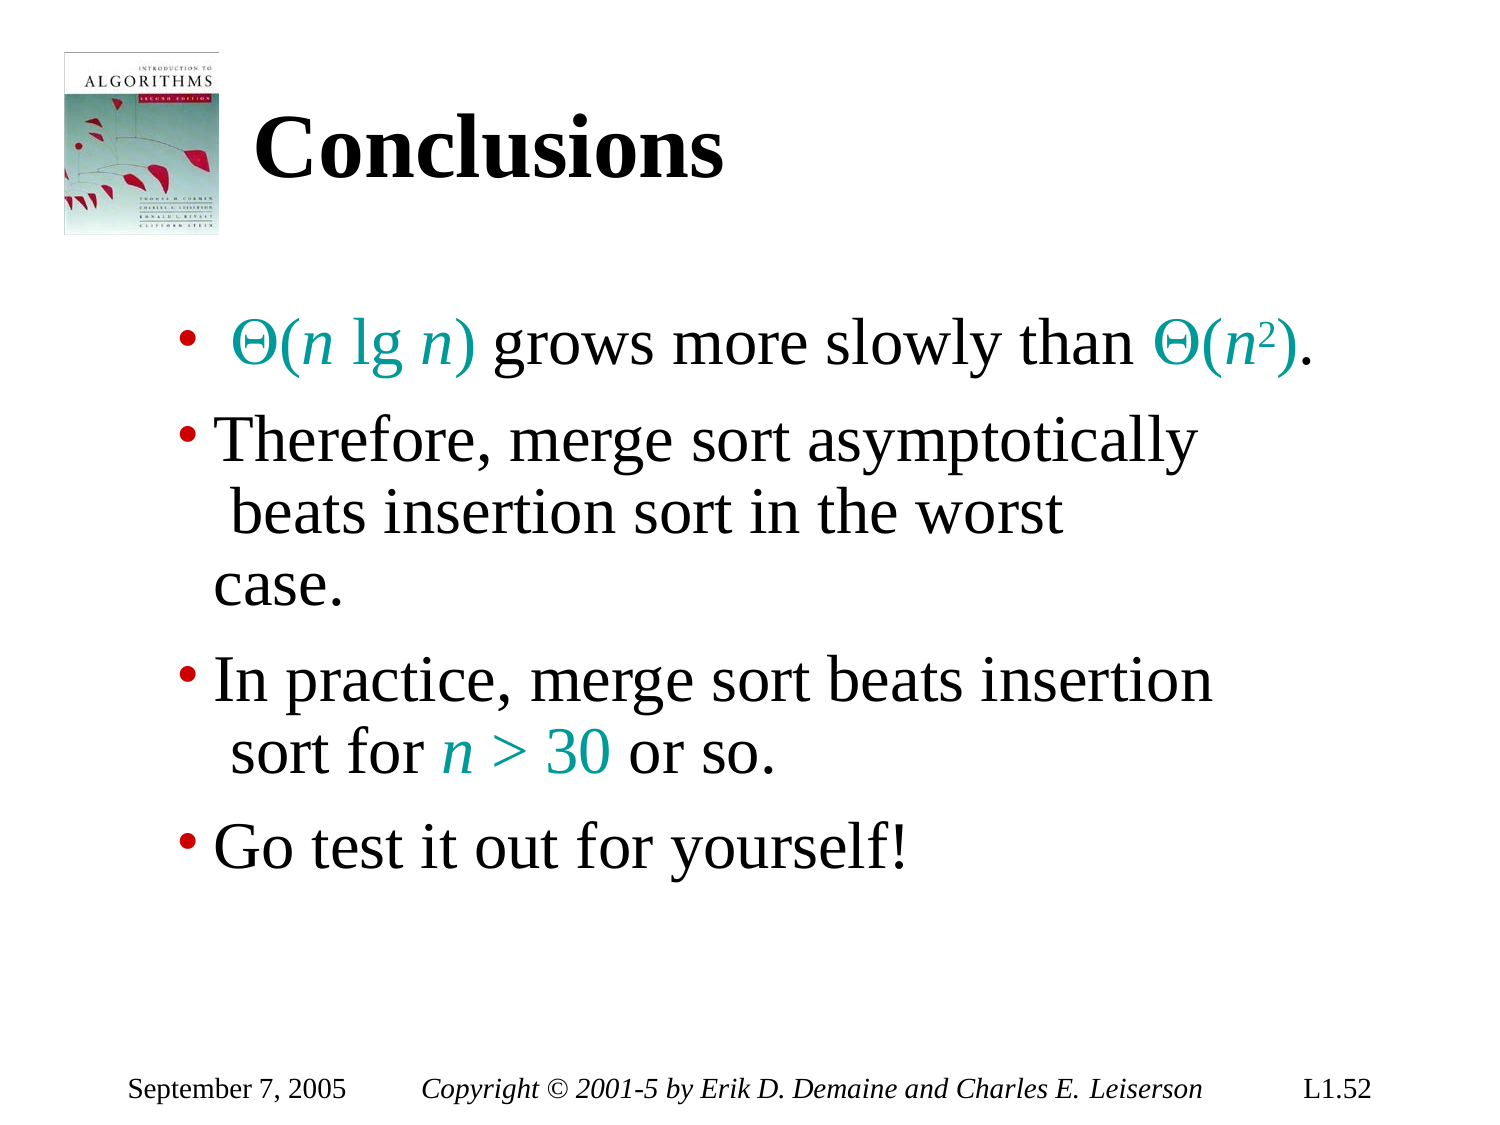

# Conclusions
Θ(n lg n) grows more slowly than Θ(n2).
Therefore, merge sort asymptotically  beats insertion sort in the worst case.
In practice, merge sort beats insertion  sort for n > 30 or so.
Go test it out for yourself!
September 7, 2005
Copyright © 2001-5 by Erik D. Demaine and Charles E. Leiserson
L1.52